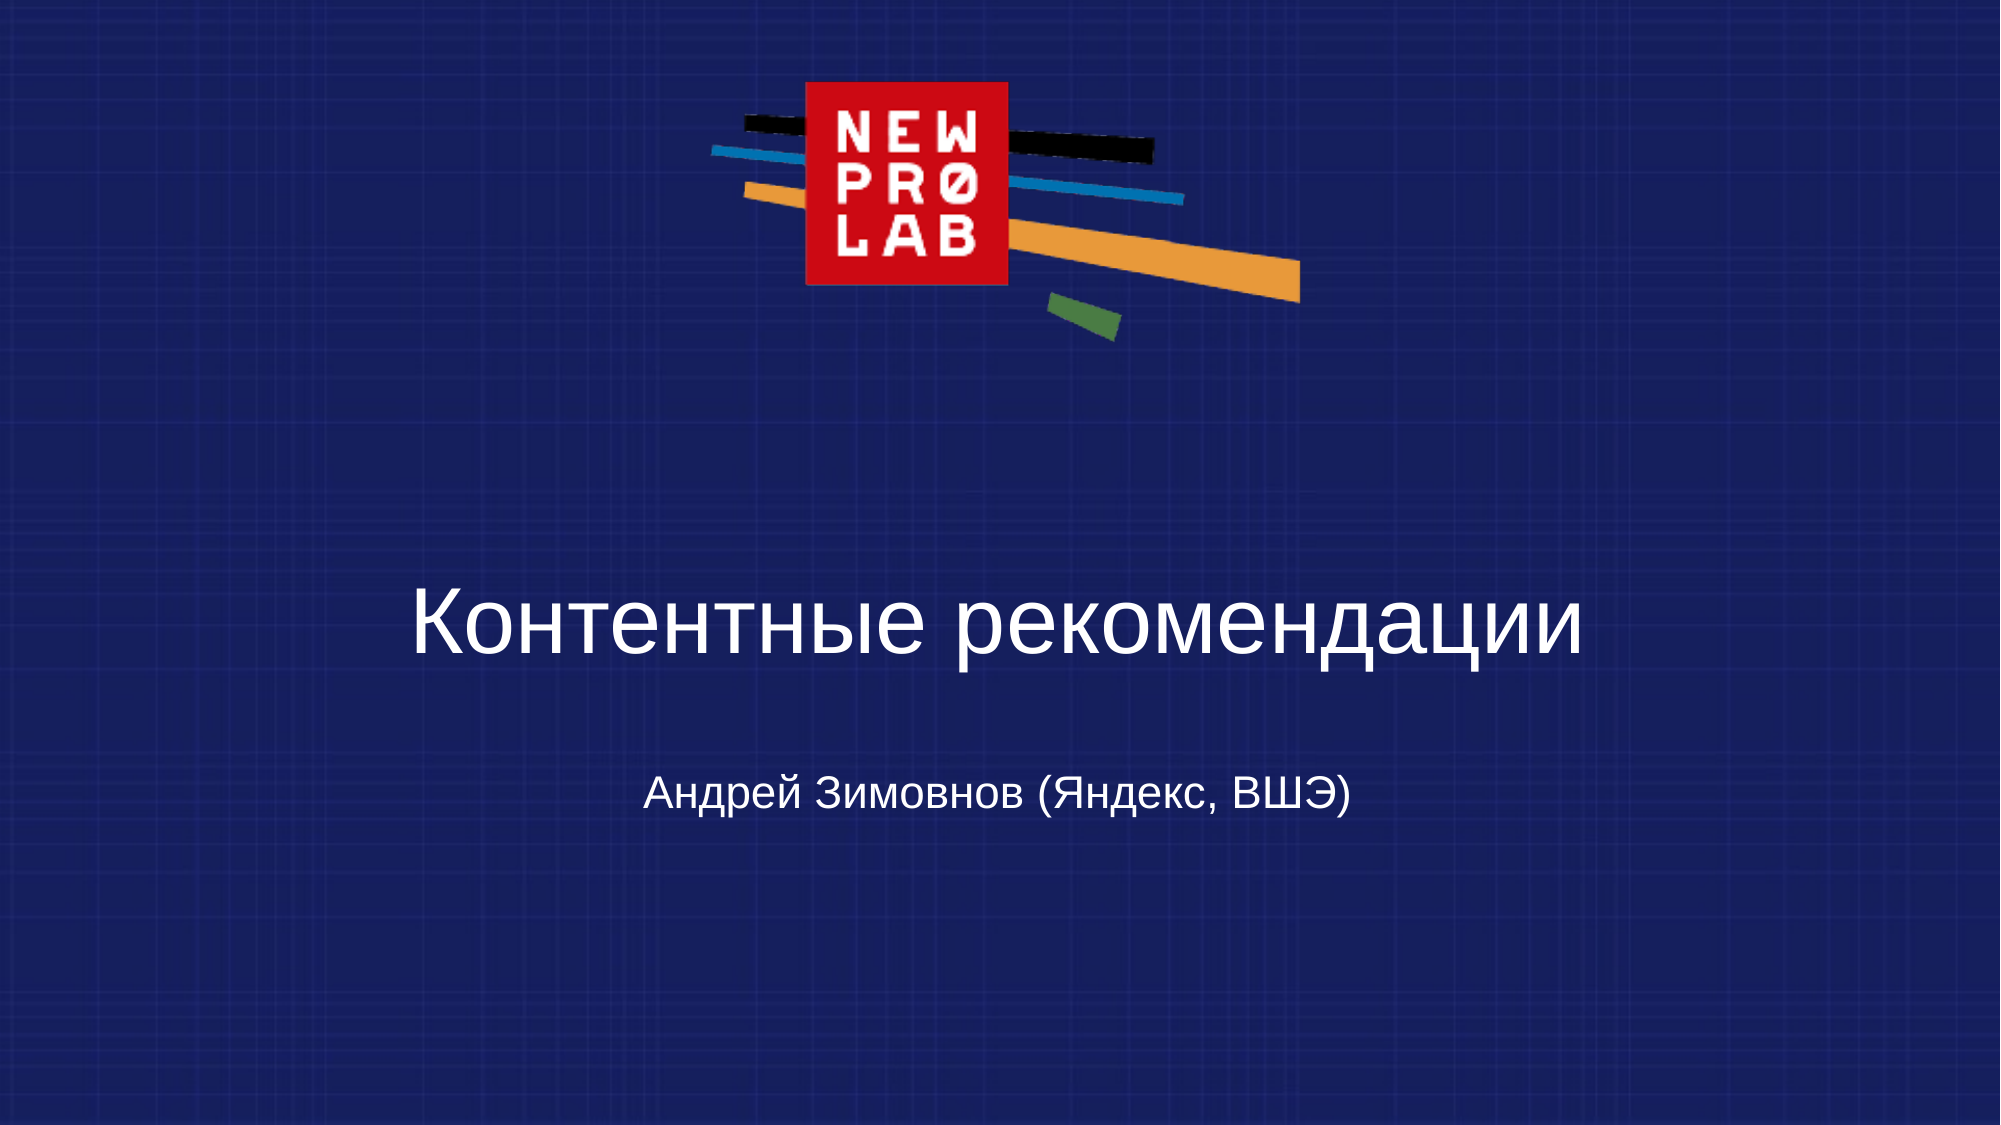

# Контентные рекомендации
Андрей Зимовнов (Яндекс, ВШЭ)